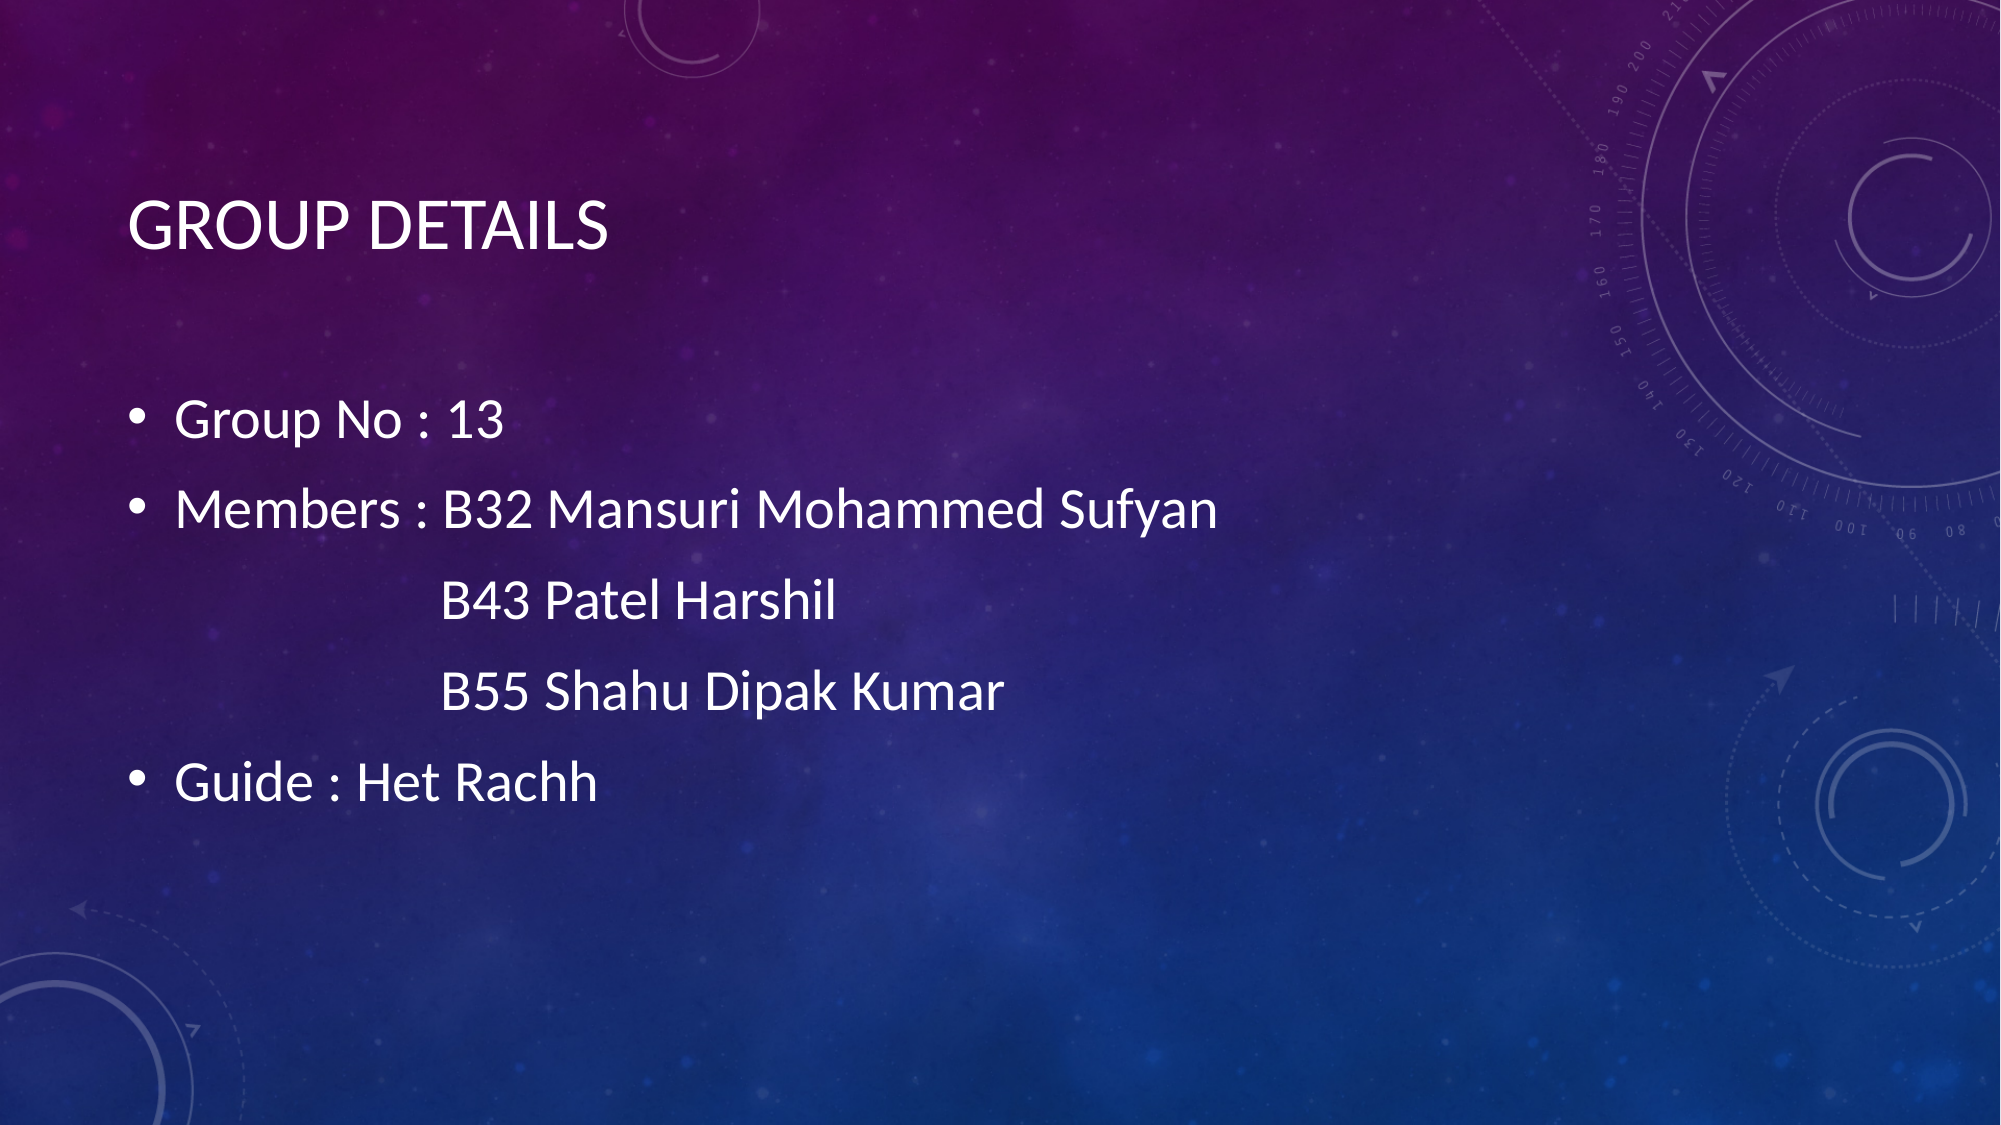

# Group details
Group No : 13
Members : B32 Mansuri Mohammed Sufyan
 B43 Patel Harshil
 B55 Shahu Dipak Kumar
Guide : Het Rachh